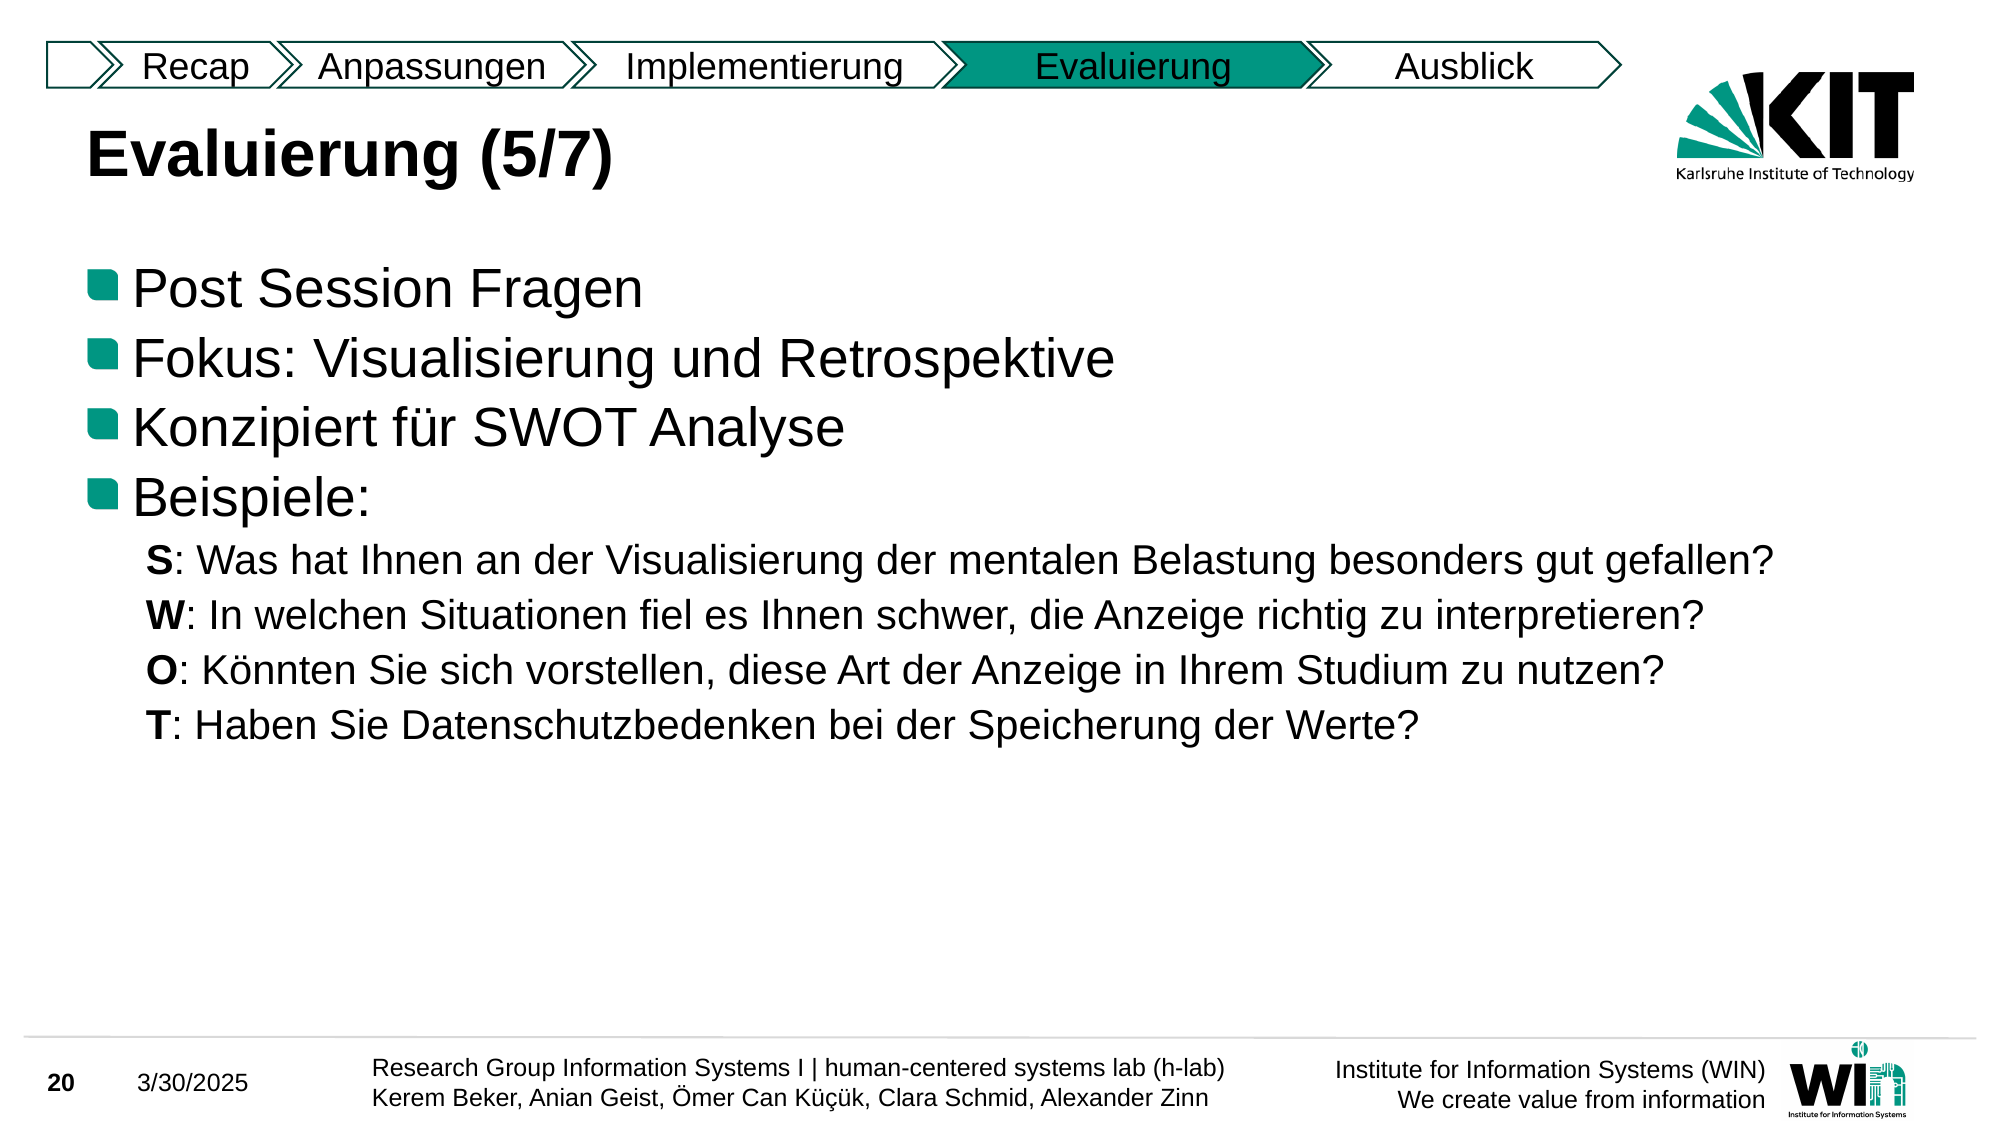

Recap
Anpassungen
Implementierung
Evaluierung
Ausblick
# Evaluierung (5/7)
Post Session Fragen
Fokus: Visualisierung und Retrospektive
Konzipiert für SWOT Analyse
Beispiele:
S: Was hat Ihnen an der Visualisierung der mentalen Belastung besonders gut gefallen?
W: In welchen Situationen fiel es Ihnen schwer, die Anzeige richtig zu interpretieren?
O: Könnten Sie sich vorstellen, diese Art der Anzeige in Ihrem Studium zu nutzen?
T: Haben Sie Datenschutzbedenken bei der Speicherung der Werte?

20
3/30/2025